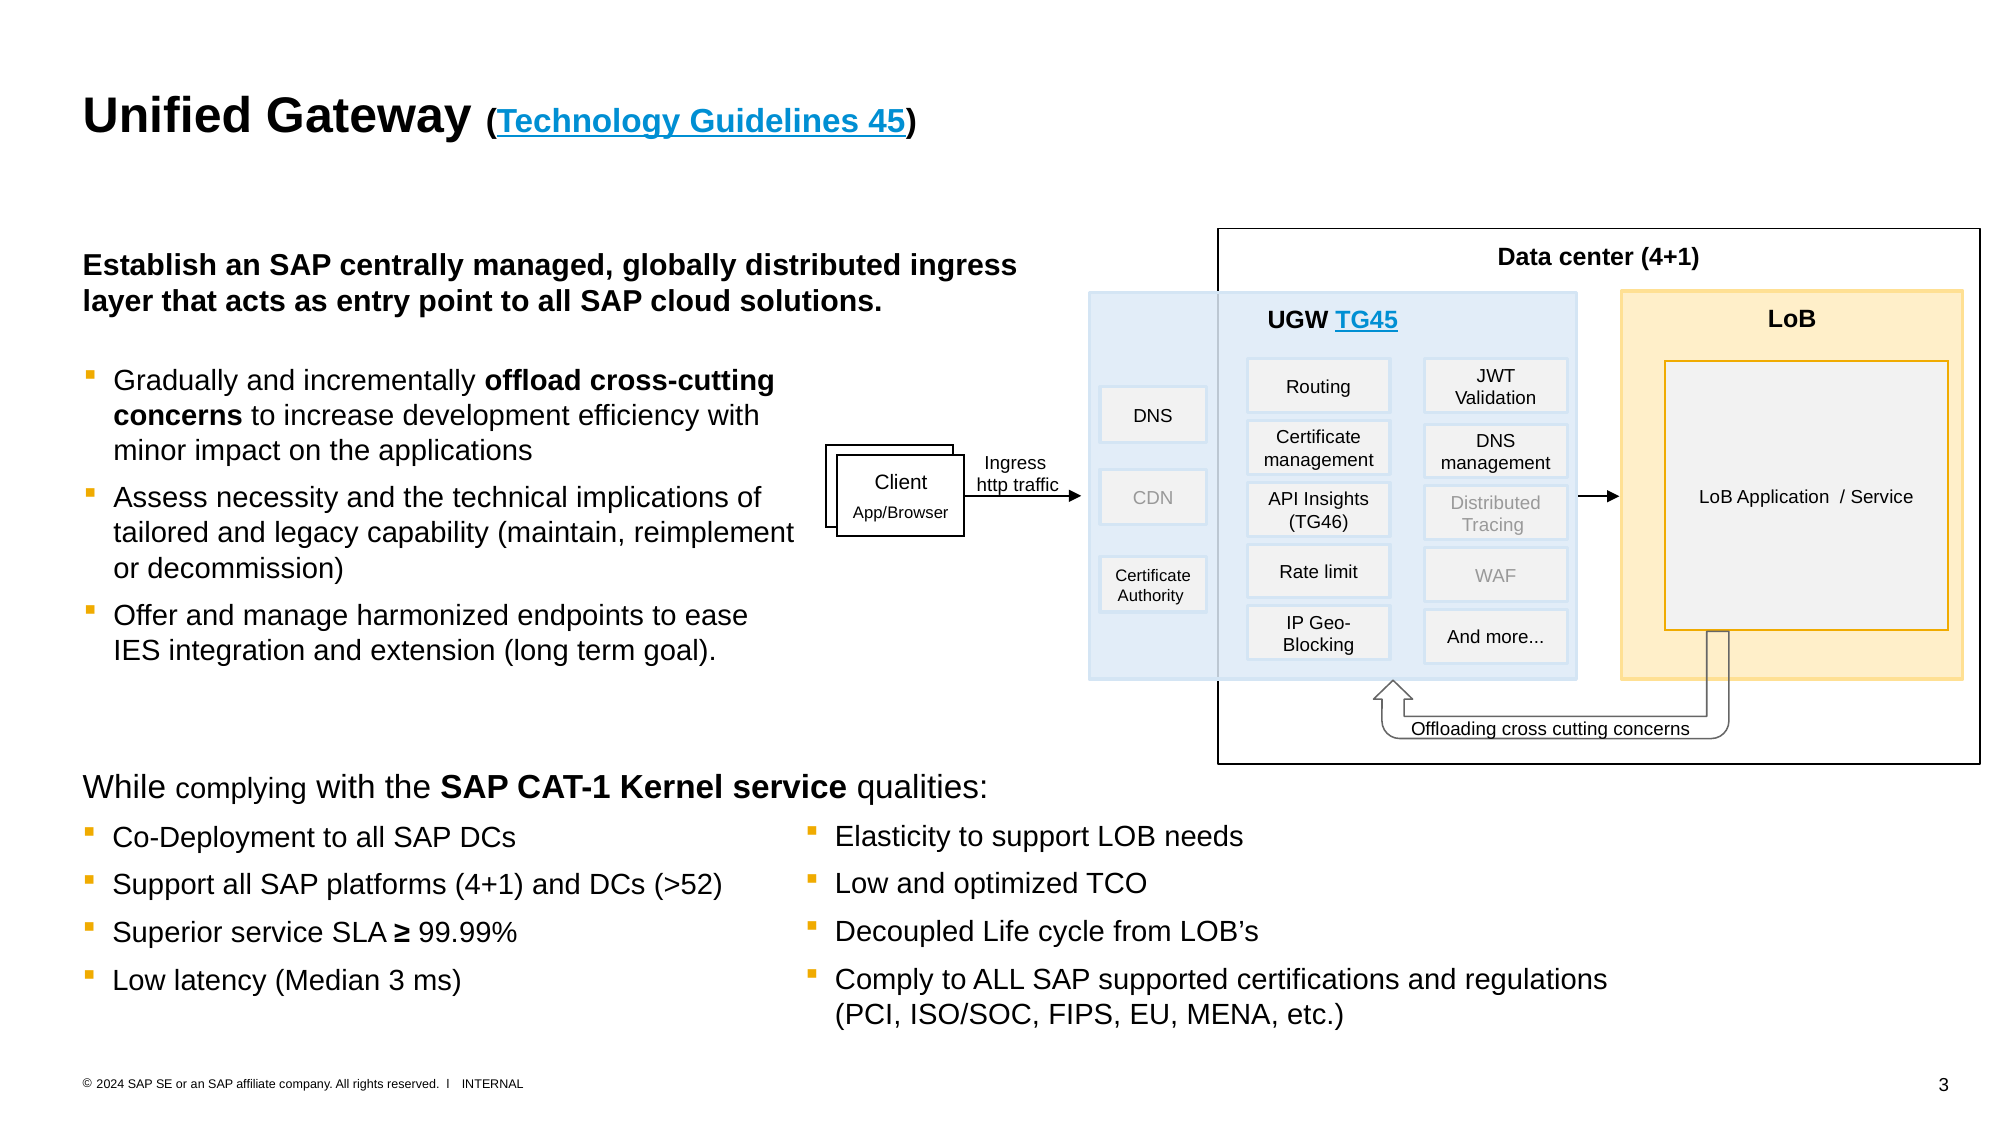

# Unified Gateway (Technology Guidelines 45)
Data center (4+1)
Establish an SAP centrally managed, globally distributed ingress layer that acts as entry point to all SAP cloud solutions.
LoB
UGW TG45
Routing
JWT Validation
Gradually and incrementally offload cross-cutting concerns to increase development efficiency with minor impact on the applications
Assess necessity and the technical implications of tailored and legacy capability (maintain, reimplement or decommission)
Offer and manage harmonized endpoints to ease IES integration and extension (long term goal).
LoB Application  / Service
DNS
Certificate management
DNS management
Client (Browser/Application)
Ingress
http traffic
Client
App/Browser
CDN
API Insights (TG46)
Distributed Tracing
Rate limit
WAF
Certificate
Authority
IP Geo-Blocking
And more...

Offloading cross cutting concerns
While complying with the SAP CAT-1 Kernel service qualities:
Co-Deployment to all SAP DCs
Support all SAP platforms (4+1) and DCs (>52)
Superior service SLA ≥ 99.99%
Low latency (Median 3 ms)
Elasticity to support LOB needs
Low and optimized TCO
Decoupled Life cycle from LOB’s
Comply to ALL SAP supported certifications and regulations (PCI, ISO/SOC, FIPS, EU, MENA, etc.)